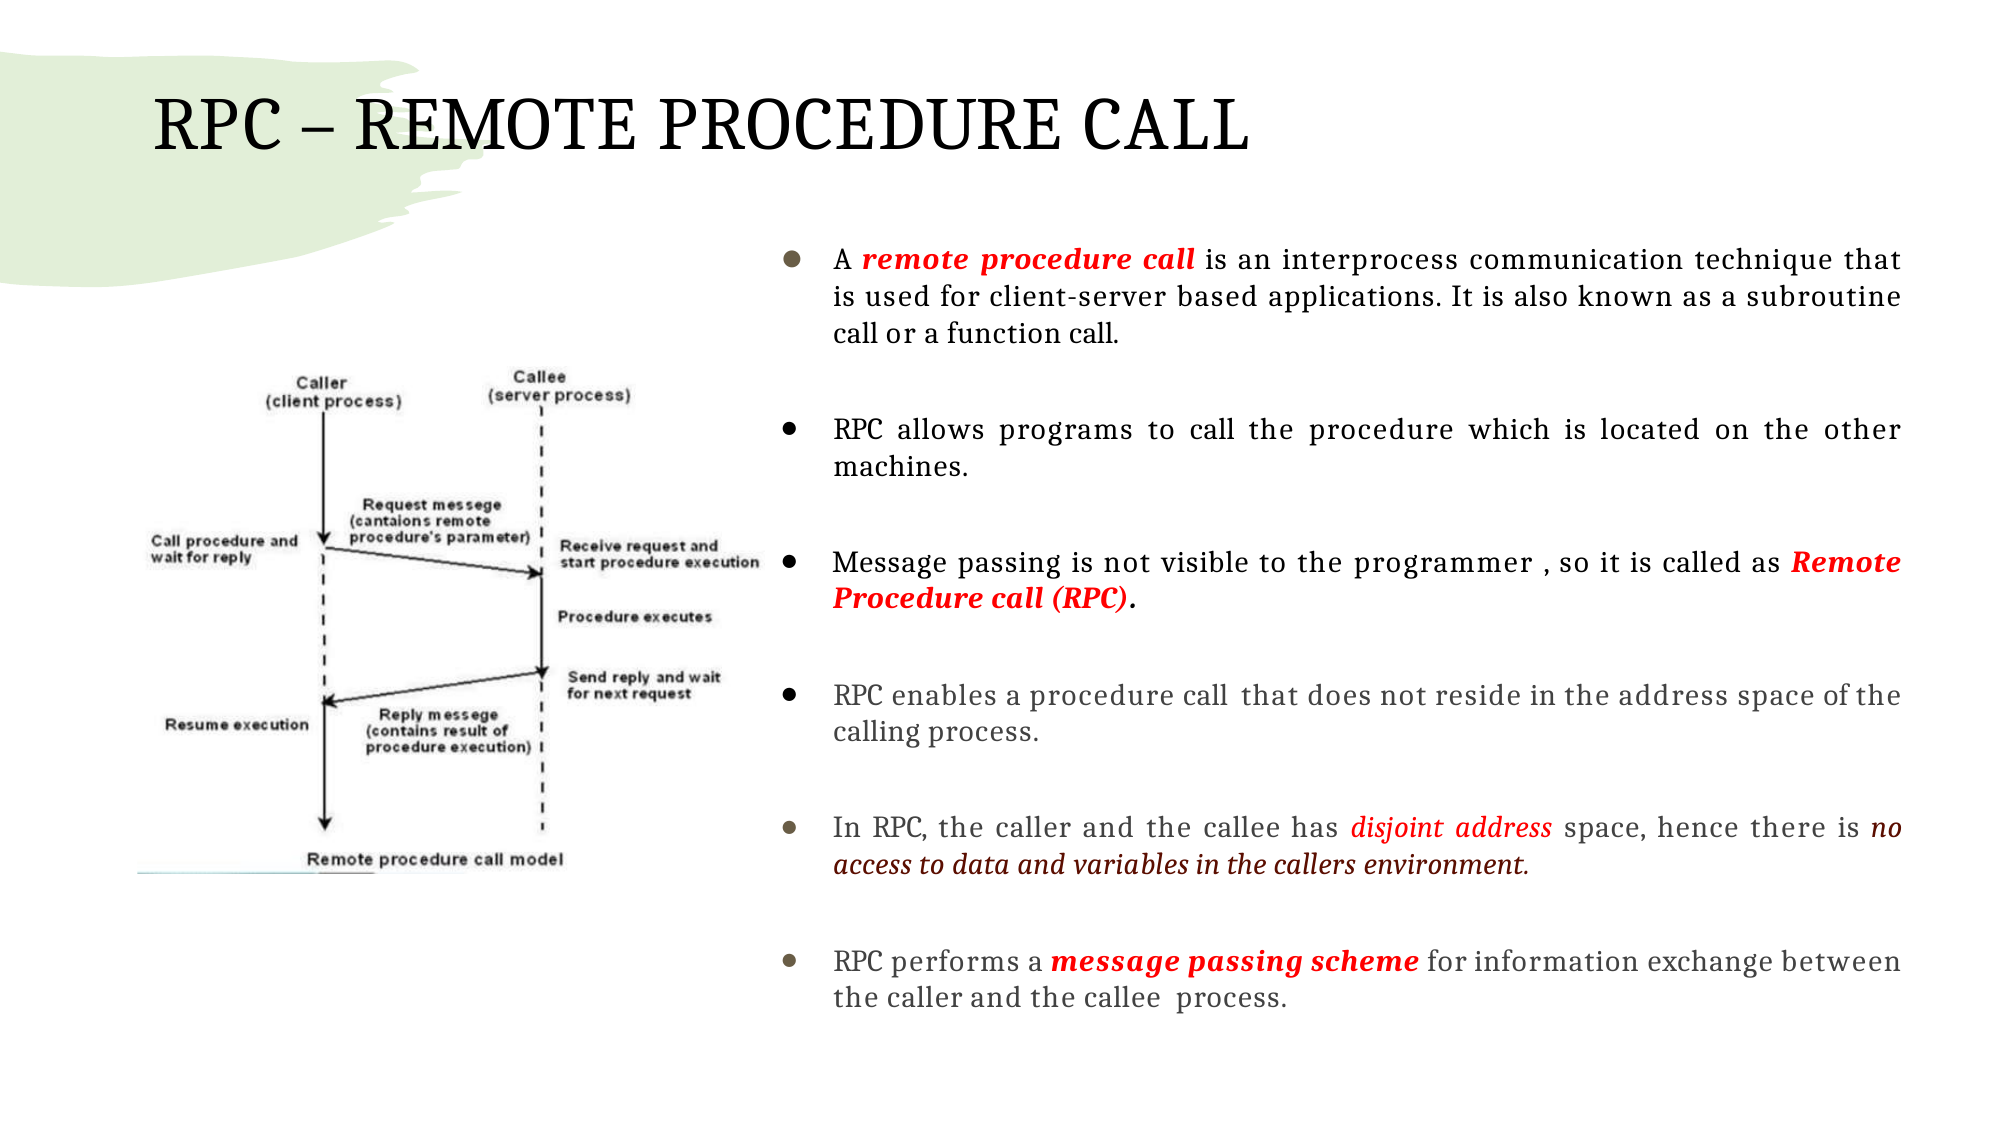

# RPC – REMOTE PROCEDURE CALL
A remote procedure call is an interprocess communication technique that is used for client-server based applications. It is also known as a subroutine call or a function call.

RPC allows programs to call the procedure which is located on the other machines.

Message passing is not visible to the programmer , so it is called as Remote Procedure call (RPC).

RPC enables a procedure call that does not reside in the address space of the calling process.

In RPC, the caller and the callee has disjoint address space, hence there is no access to data and variables in the callers environment.

RPC performs a message passing scheme for information exchange between the caller and the callee  process.